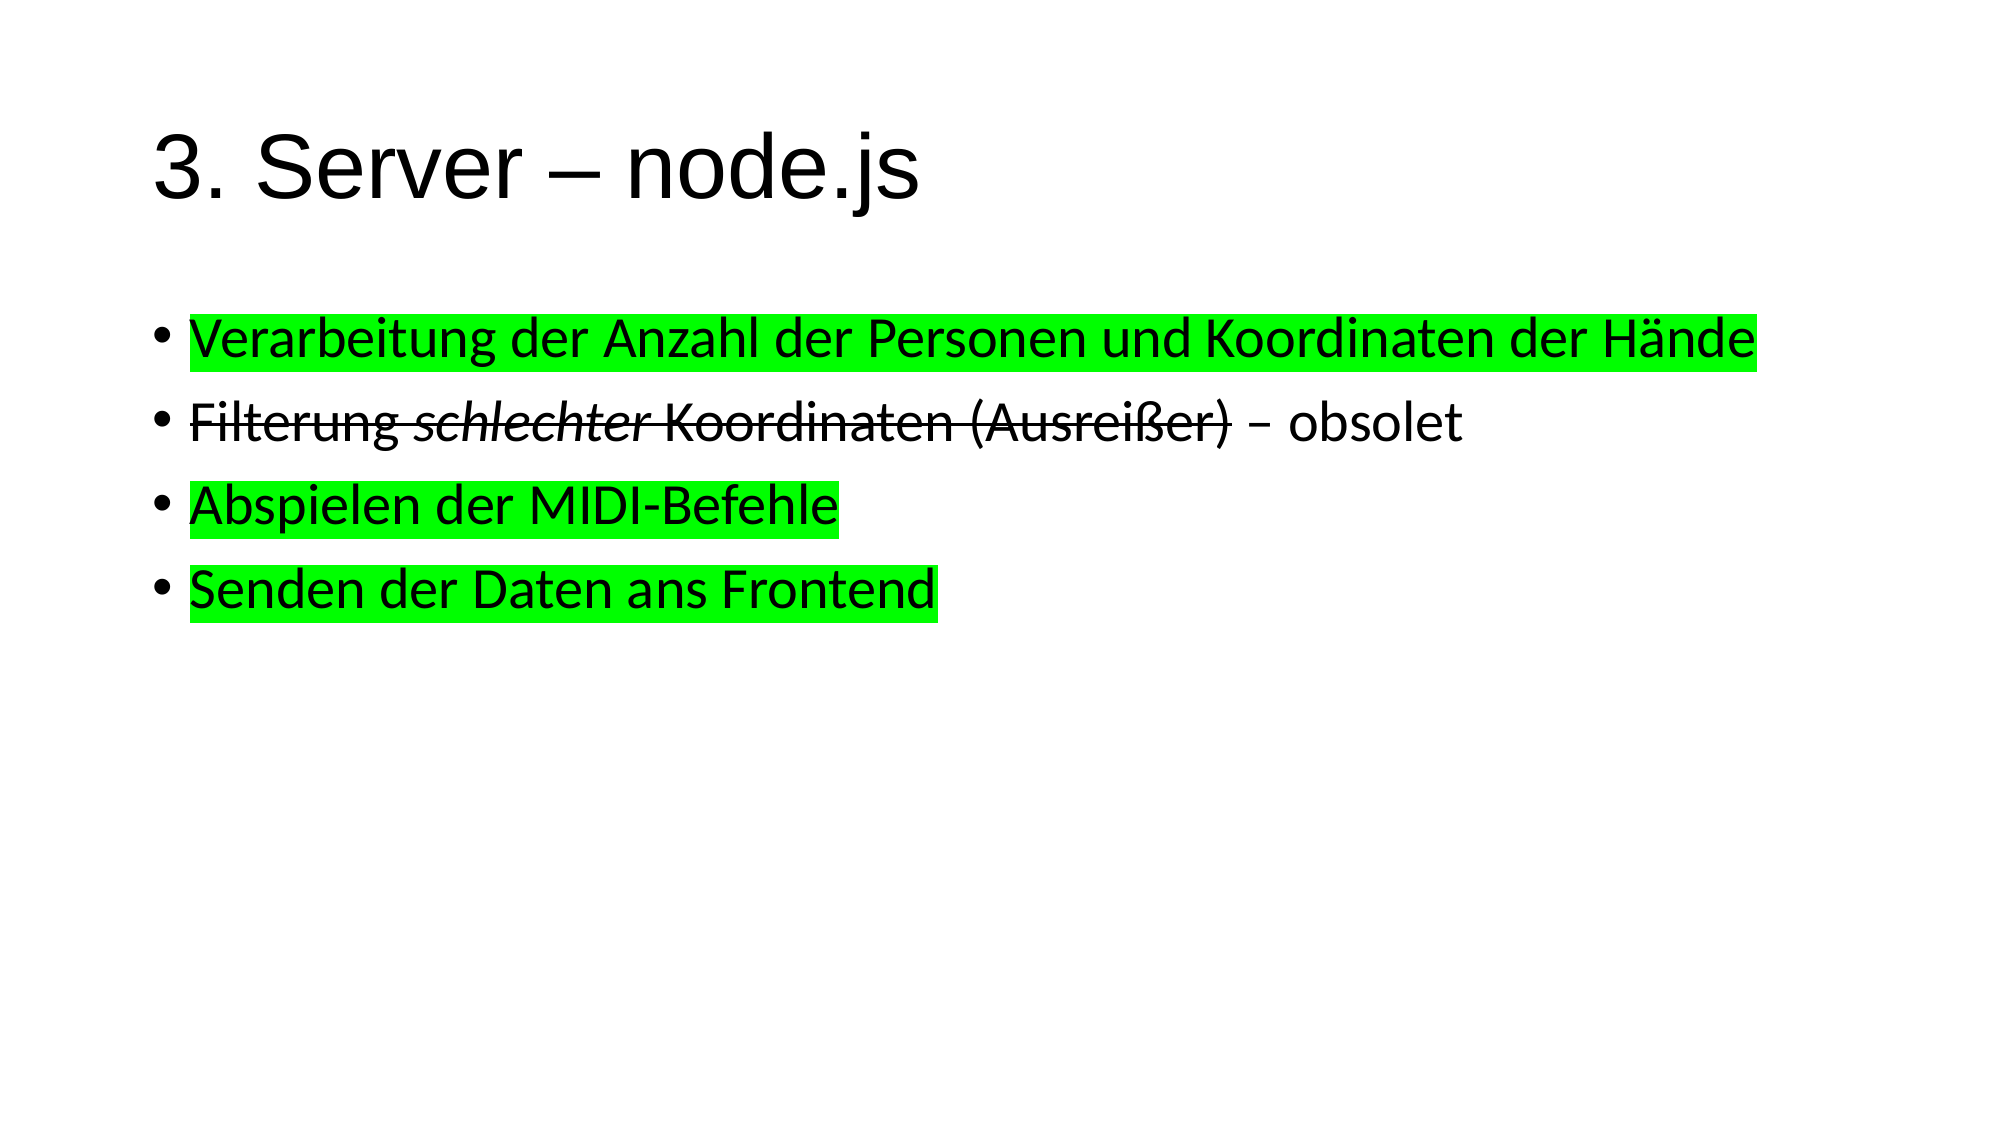

# 3. Server – node.js
Verarbeitung der Anzahl der Personen und Koordinaten der Hände
Filterung schlechter Koordinaten (Ausreißer) – obsolet
Abspielen der MIDI-Befehle
Senden der Daten ans Frontend